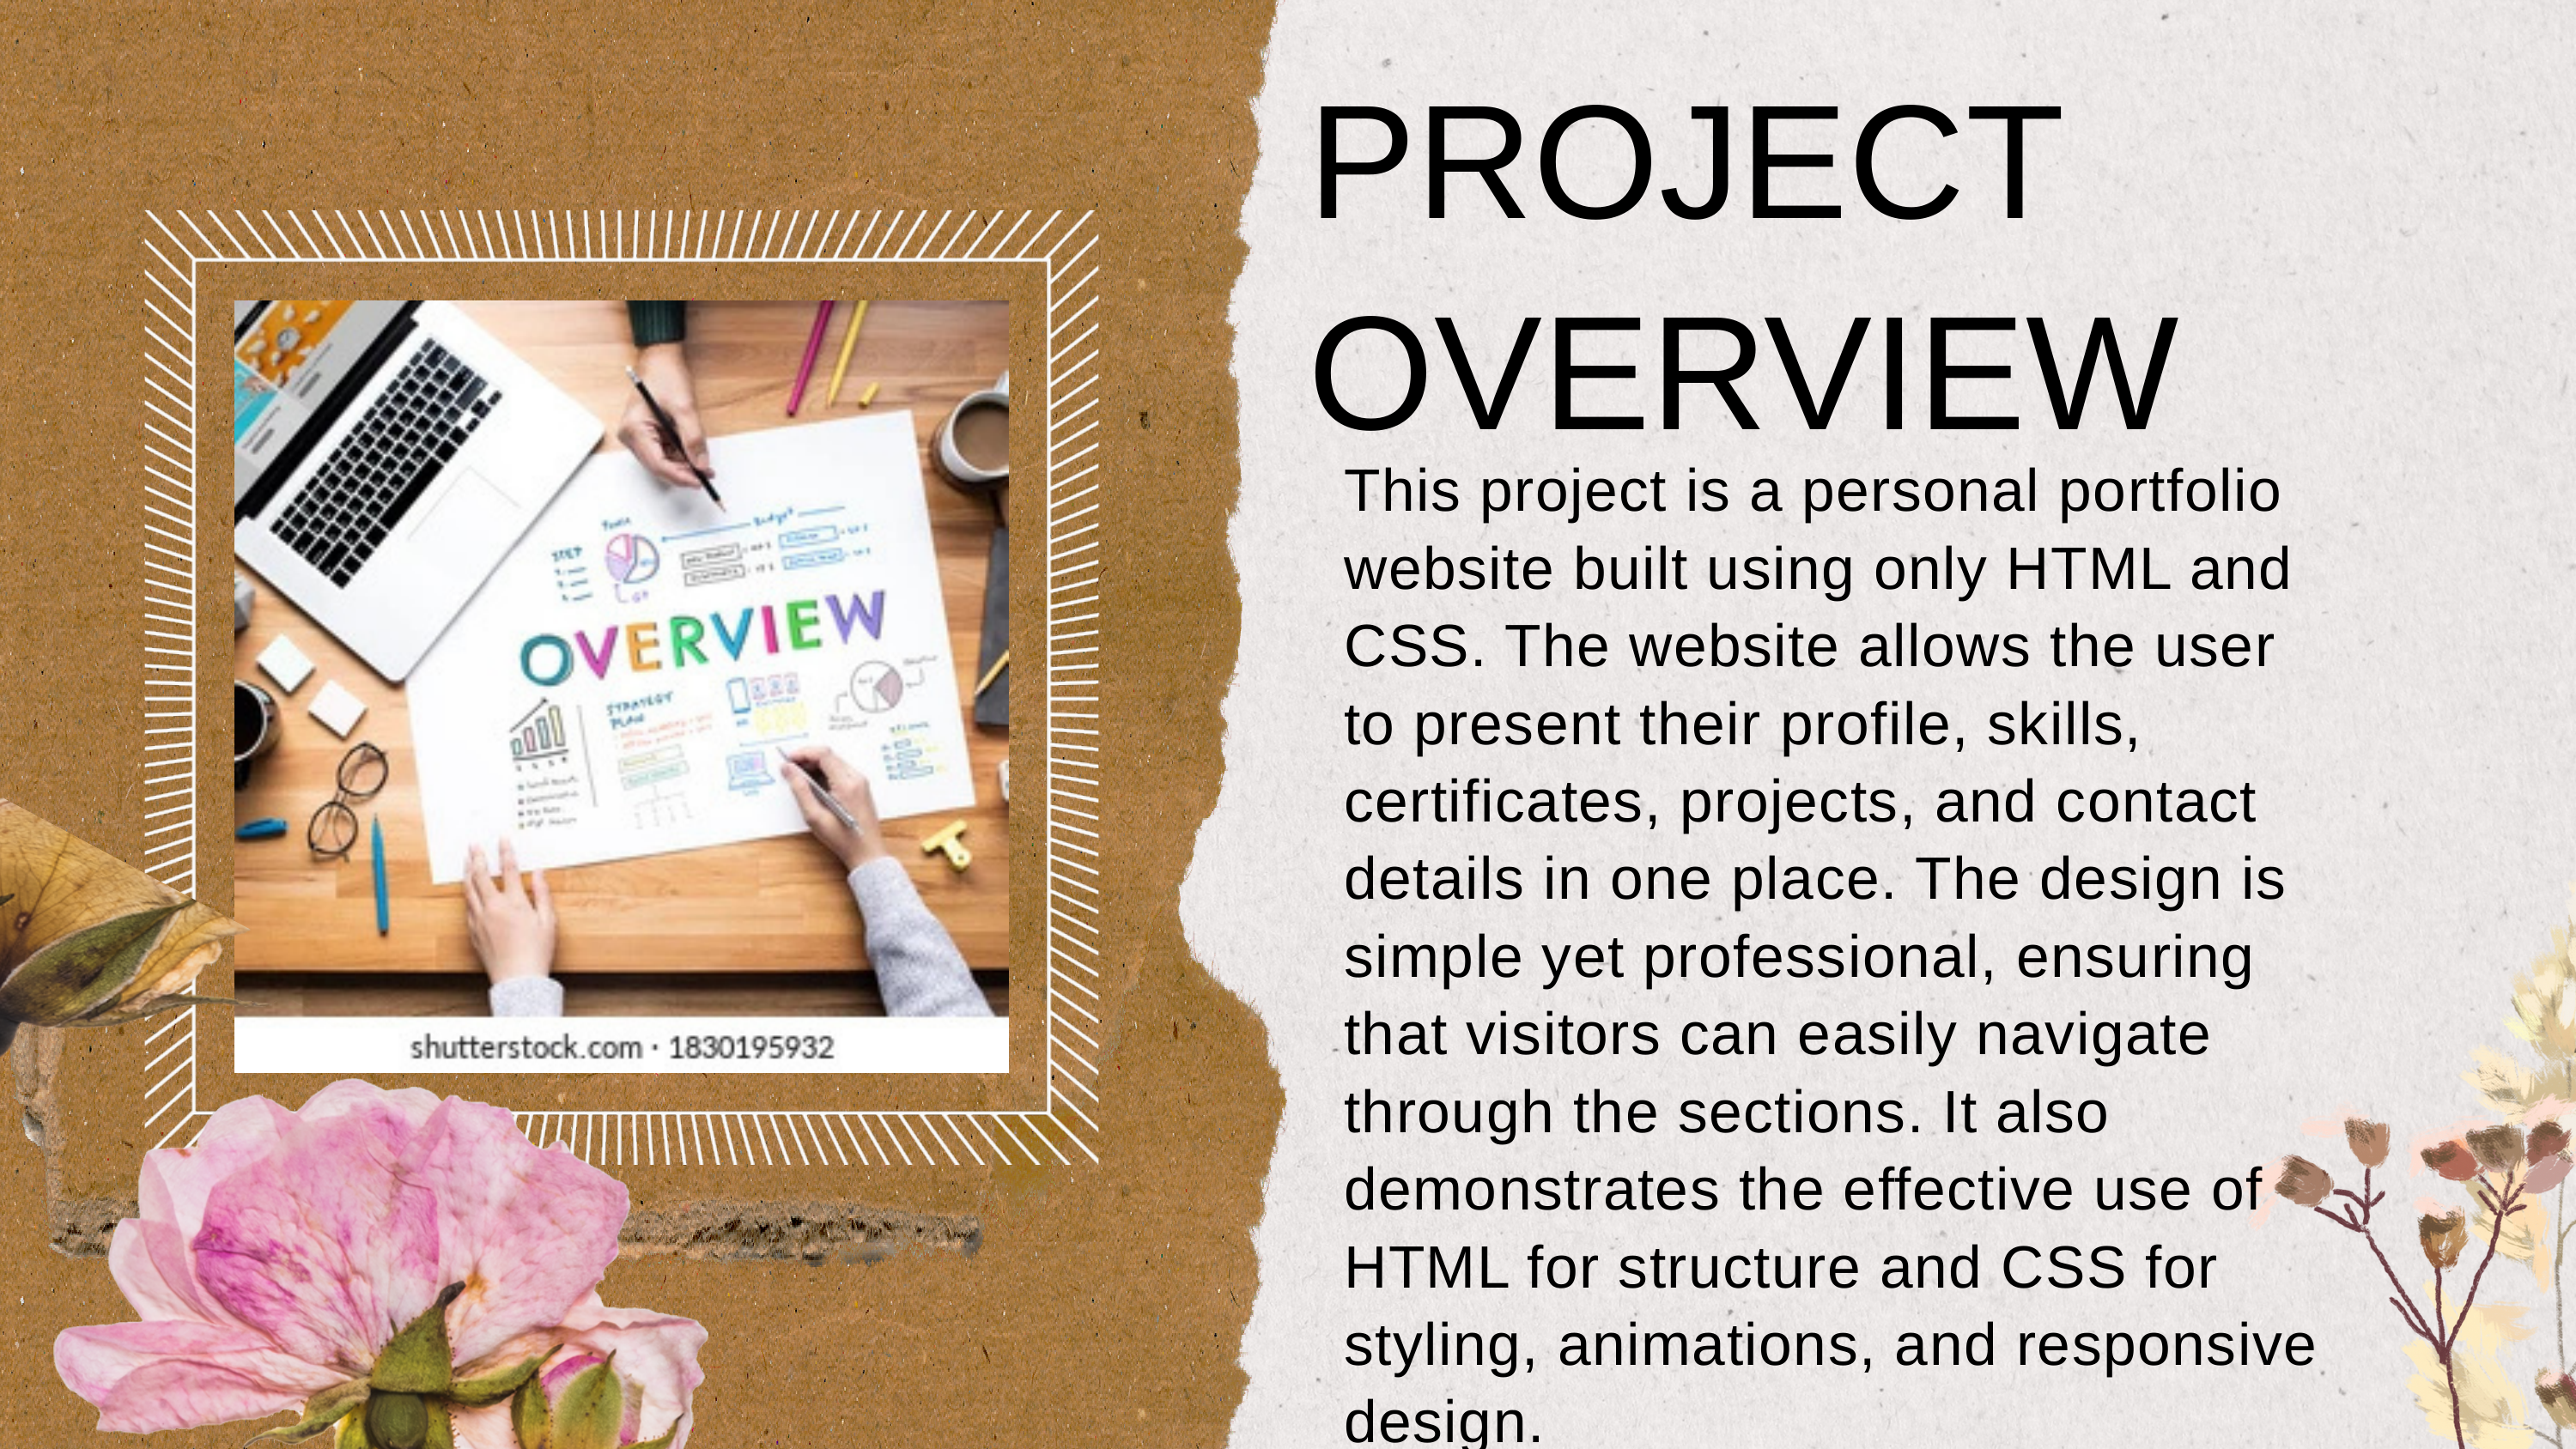

PROJECT OVERVIEW

This project is a personal portfolio website built using only HTML and CSS. The website allows the user to present their profile, skills, certificates, projects, and contact details in one place. The design is simple yet professional, ensuring that visitors can easily navigate through the sections. It also demonstrates the effective use of HTML for structure and CSS for styling, animations, and responsive design.